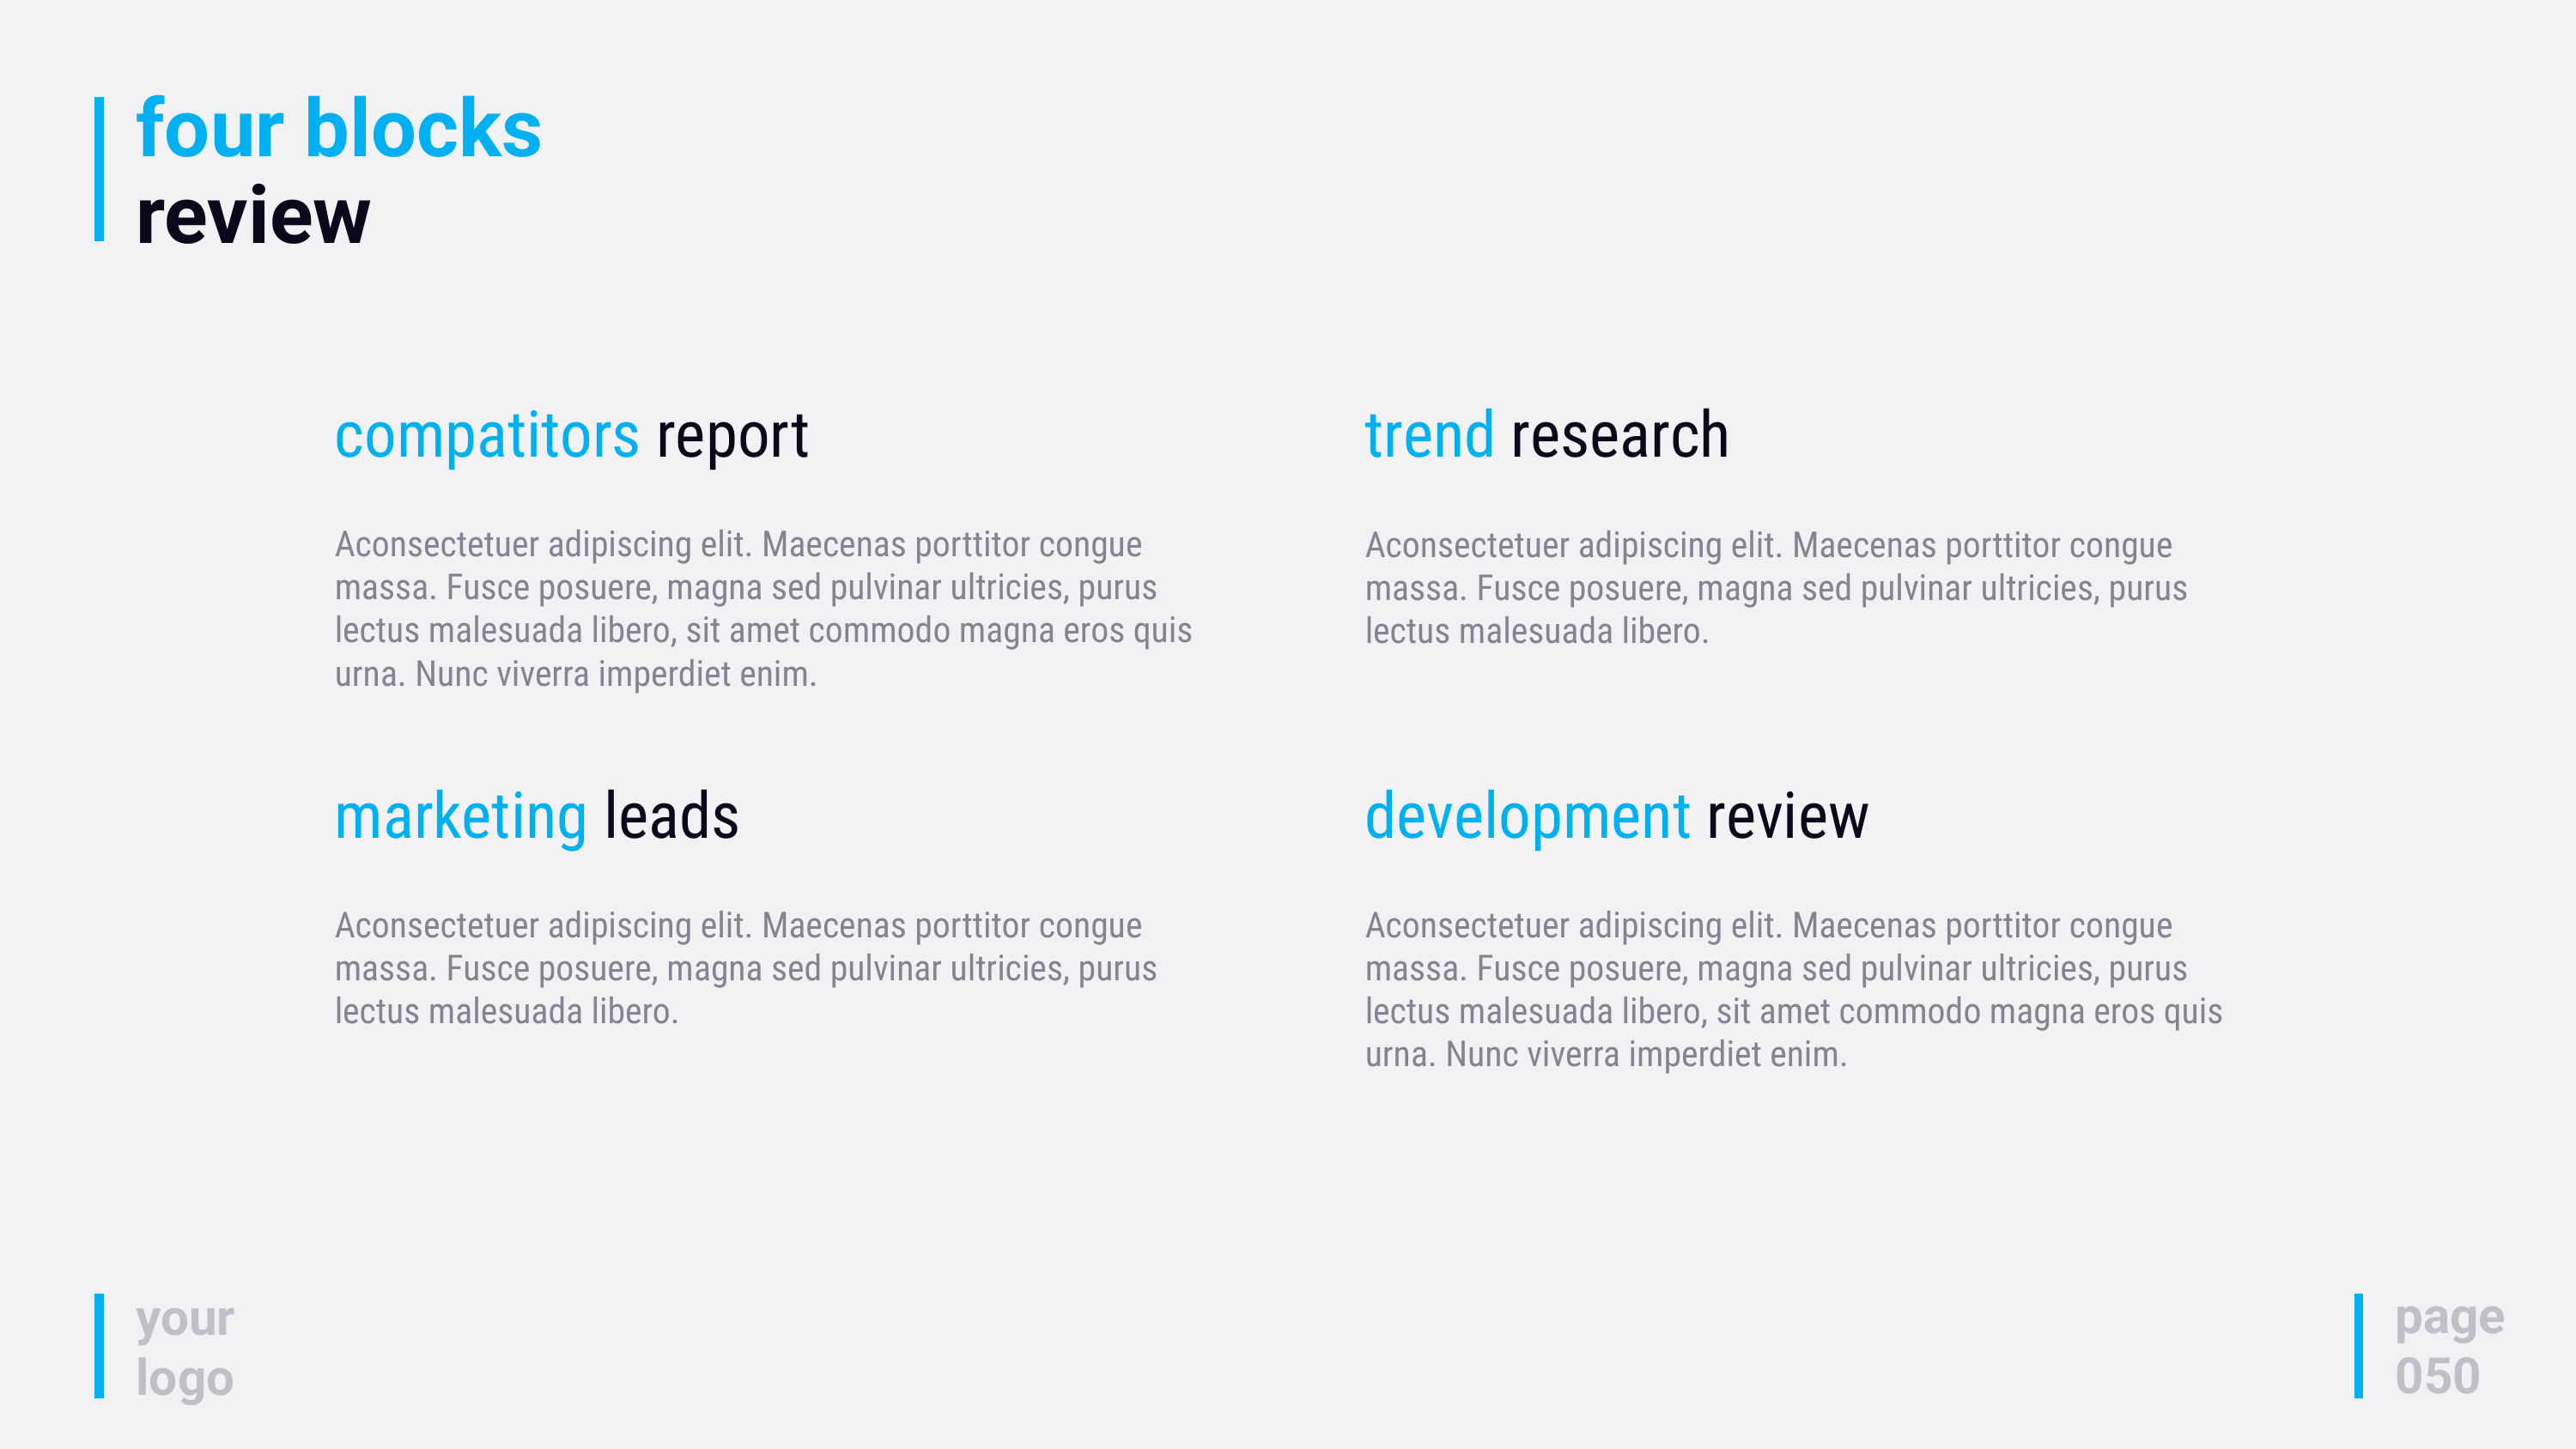

# four blocks review
compatitors report
Aconsectetuer adipiscing elit. Maecenas porttitor congue massa. Fusce posuere, magna sed pulvinar ultricies, purus lectus malesuada libero, sit amet commodo magna eros quis urna. Nunc viverra imperdiet enim.
trend research
Aconsectetuer adipiscing elit. Maecenas porttitor congue massa. Fusce posuere, magna sed pulvinar ultricies, purus lectus malesuada libero.
marketing leads
Aconsectetuer adipiscing elit. Maecenas porttitor congue massa. Fusce posuere, magna sed pulvinar ultricies, purus lectus malesuada libero.
development review
Aconsectetuer adipiscing elit. Maecenas porttitor congue massa. Fusce posuere, magna sed pulvinar ultricies, purus lectus malesuada libero, sit amet commodo magna eros quis urna. Nunc viverra imperdiet enim.
page
050